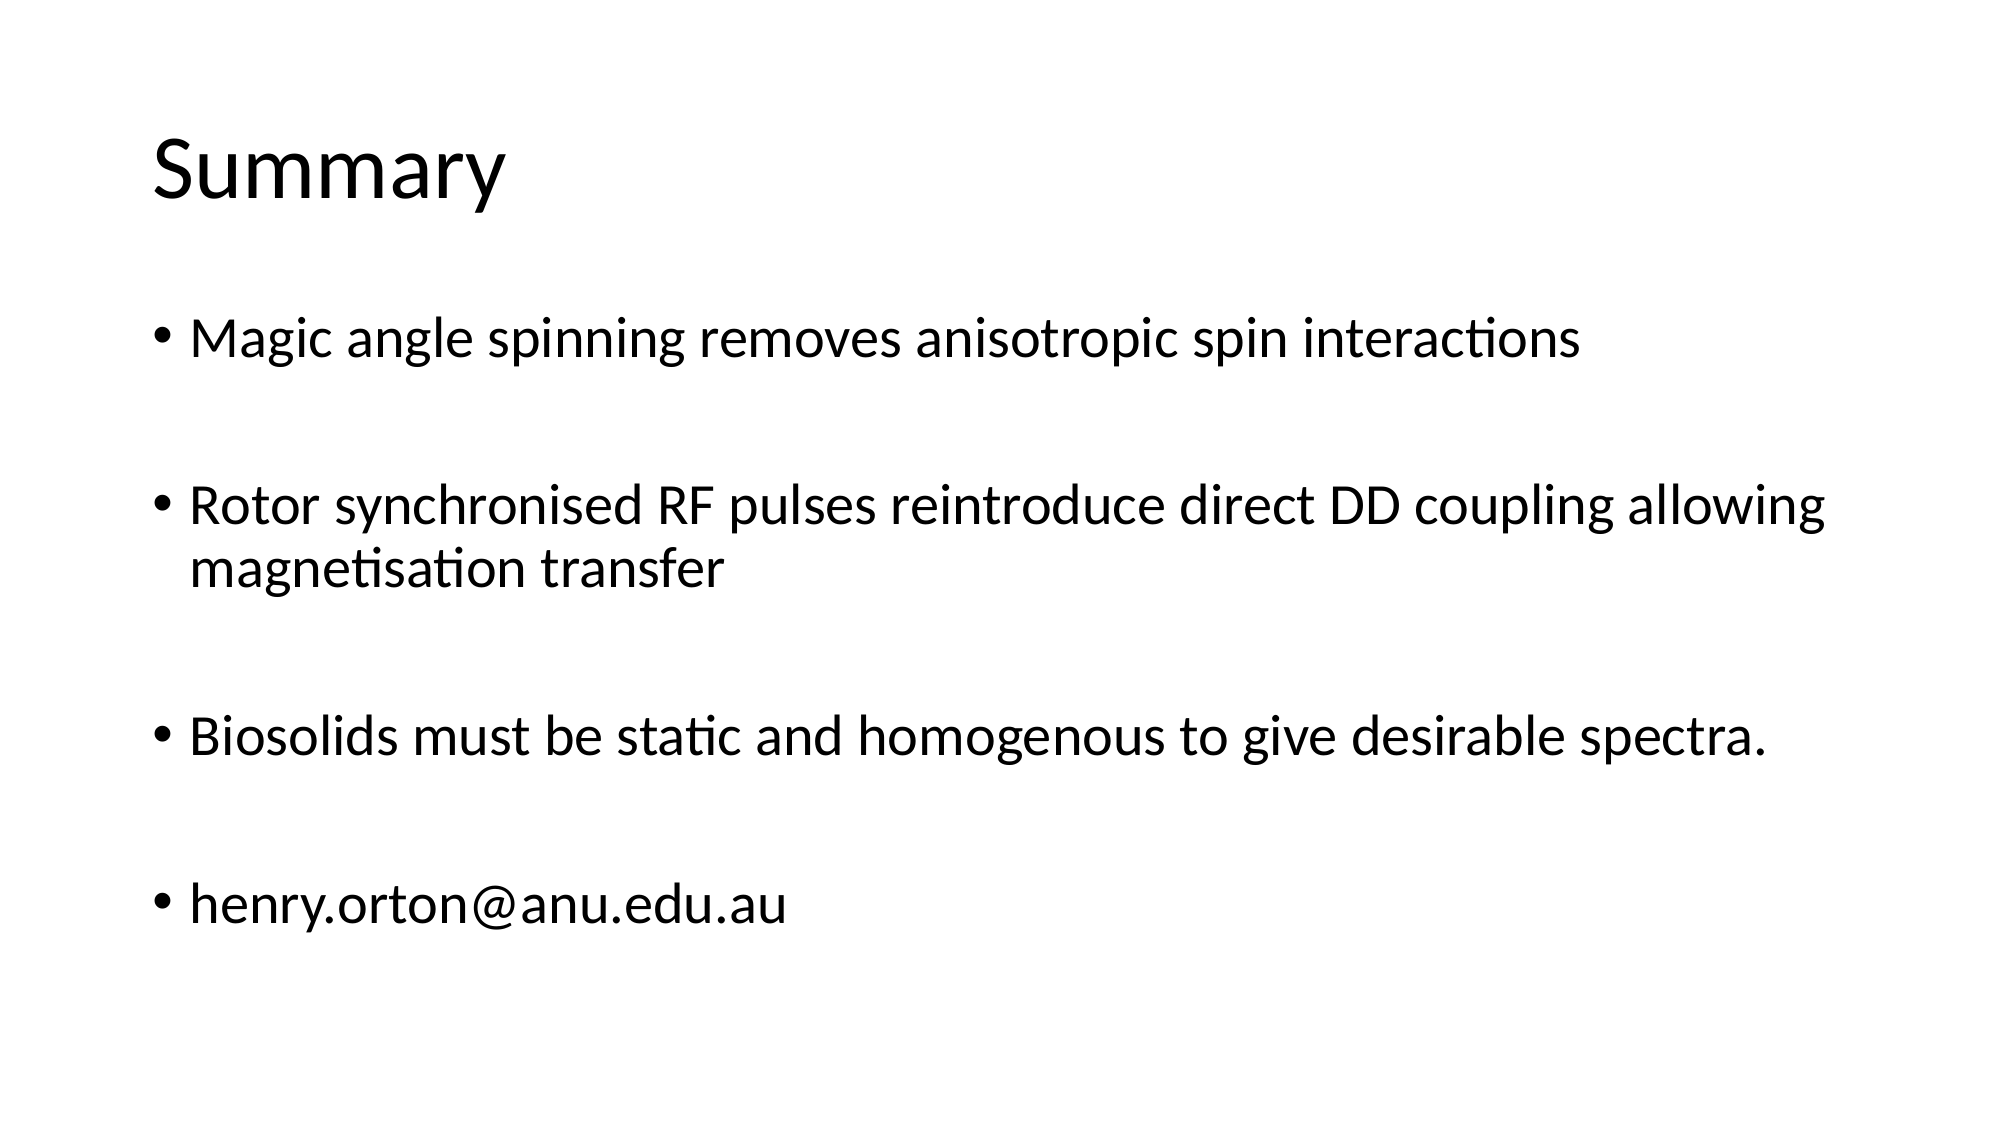

# Summary
Magic angle spinning removes anisotropic spin interactions

Rotor synchronised RF pulses reintroduce direct DD coupling allowing magnetisation transfer

Biosolids must be static and homogenous to give desirable spectra.

henry.orton@anu.edu.au